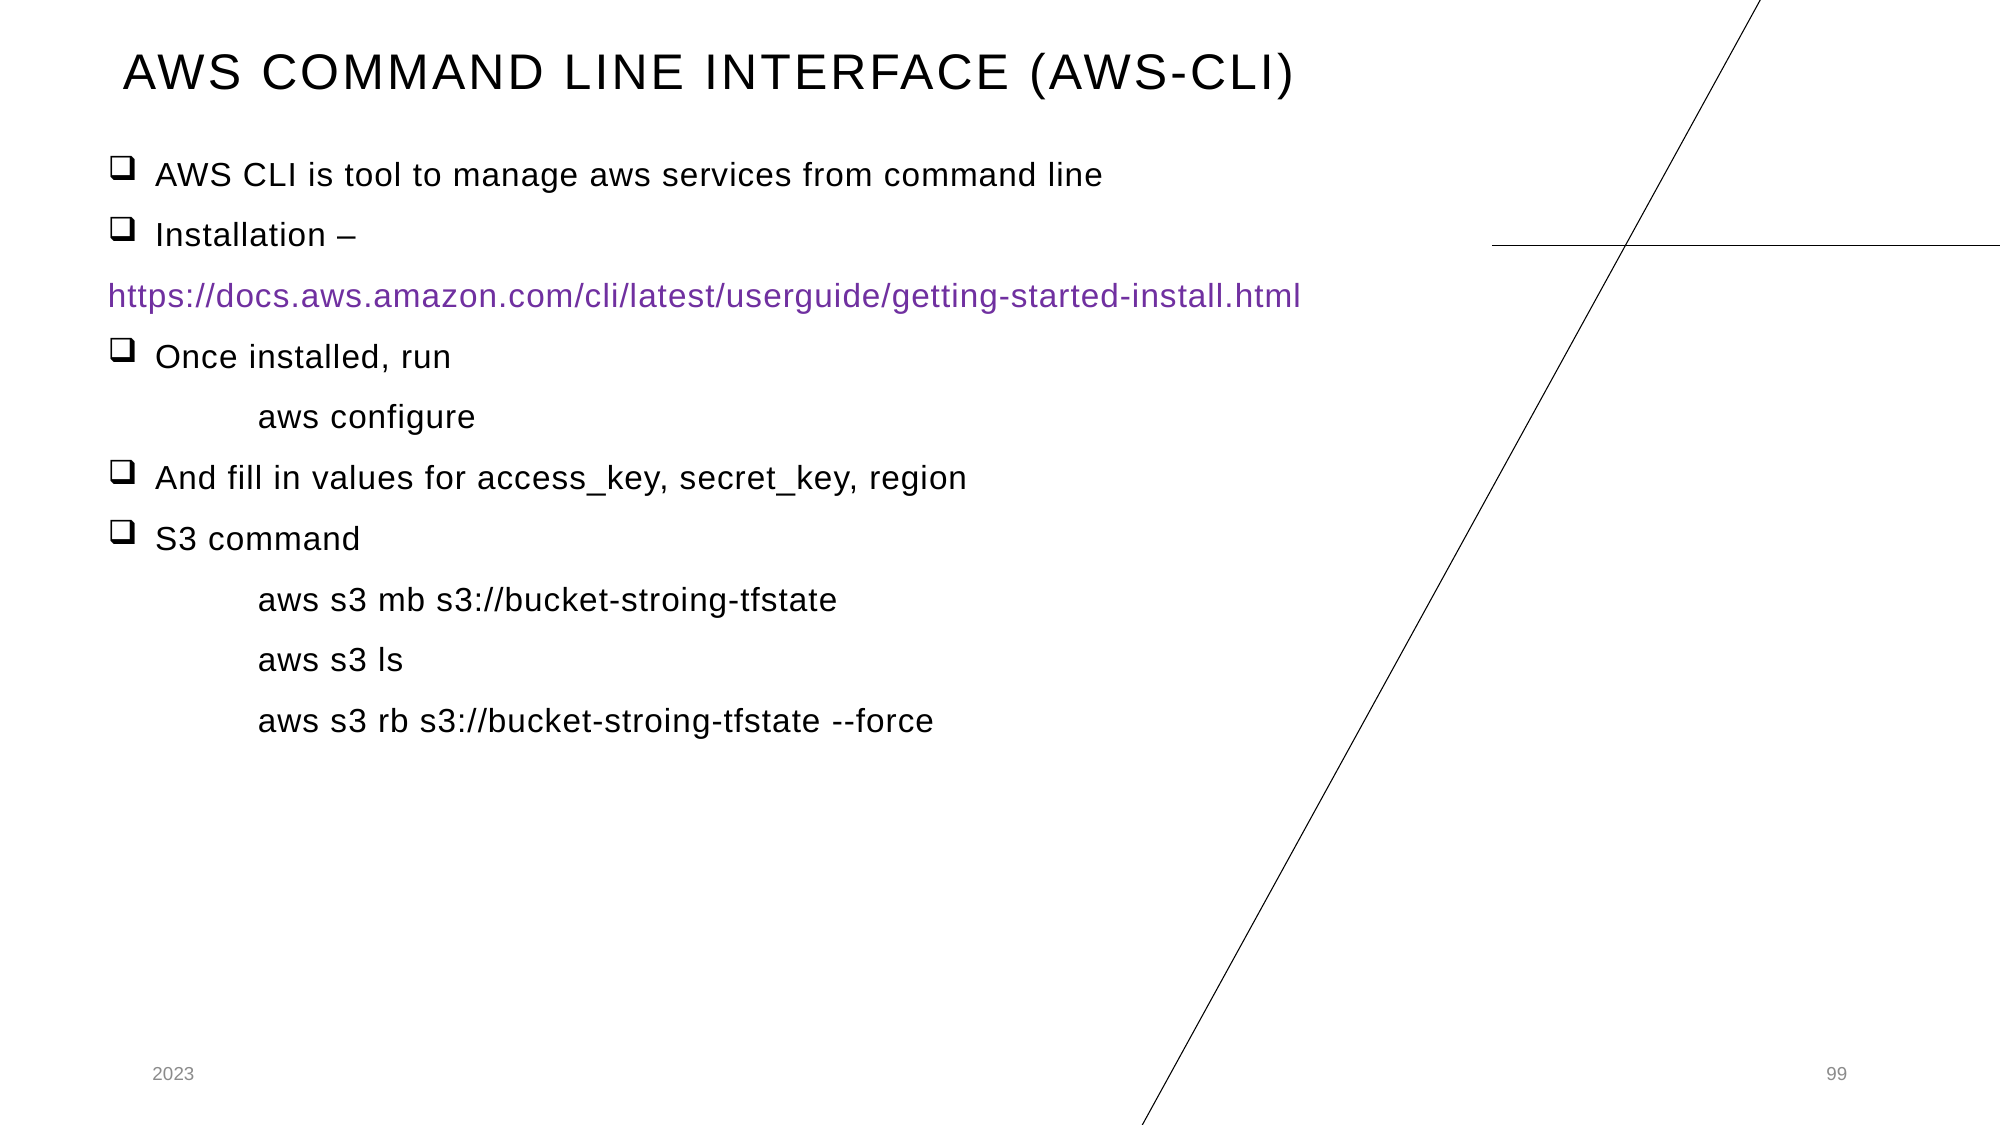

# AWS Command line interface (aws-cli)
AWS CLI is tool to manage aws services from command line
Installation –
https://docs.aws.amazon.com/cli/latest/userguide/getting-started-install.html
Once installed, run
	aws configure
And fill in values for access_key, secret_key, region
S3 command
	aws s3 mb s3://bucket-stroing-tfstate
	aws s3 ls
	aws s3 rb s3://bucket-stroing-tfstate --force

2023
99